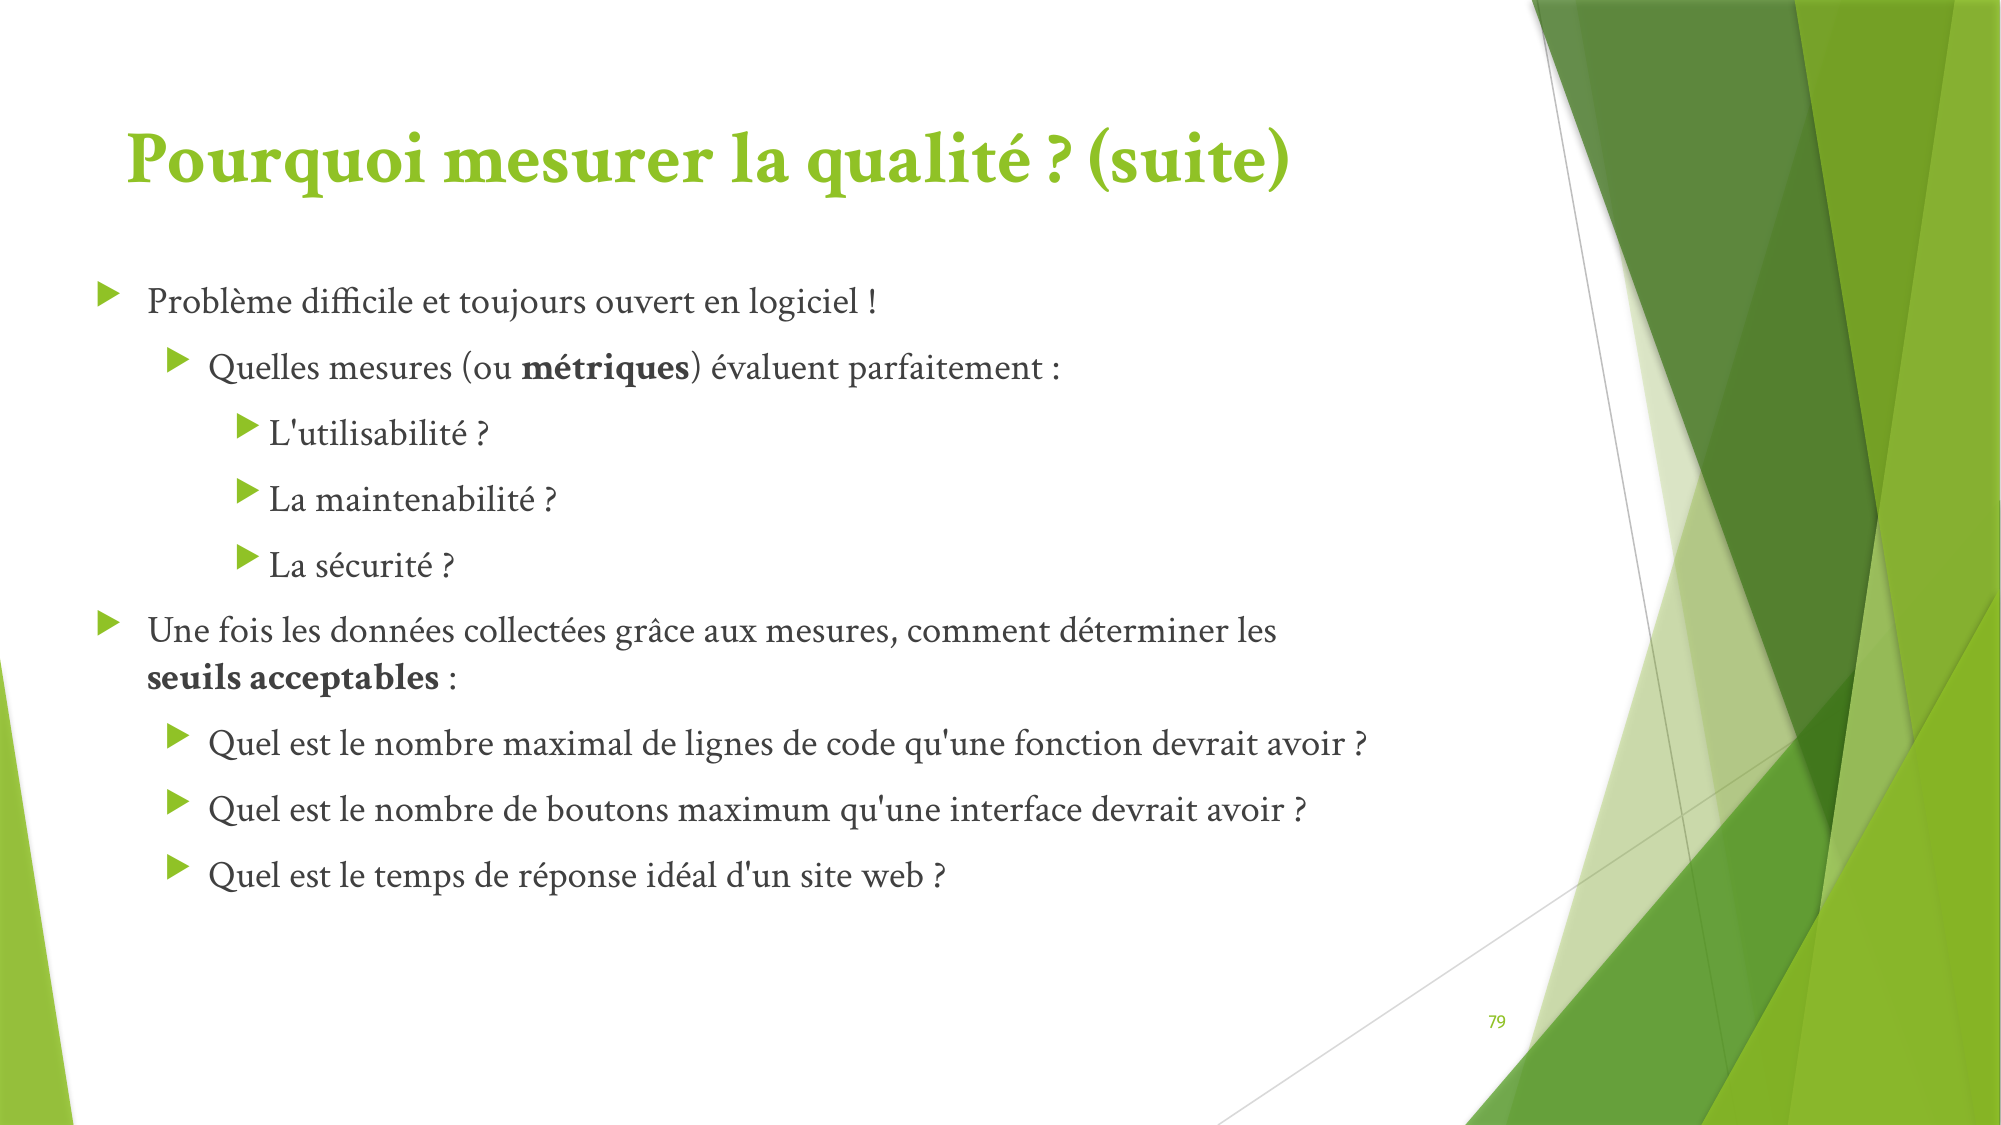

# Pourquoi mesurer la qualité ? (suite)
Problème difficile et toujours ouvert en logiciel !
Quelles mesures (ou métriques) évaluent parfaitement :
L'utilisabilité ?
La maintenabilité ?
La sécurité ?
Une fois les données collectées grâce aux mesures, comment déterminer les seuils acceptables :
Quel est le nombre maximal de lignes de code qu'une fonction devrait avoir ?
Quel est le nombre de boutons maximum qu'une interface devrait avoir ?
Quel est le temps de réponse idéal d'un site web ?

79